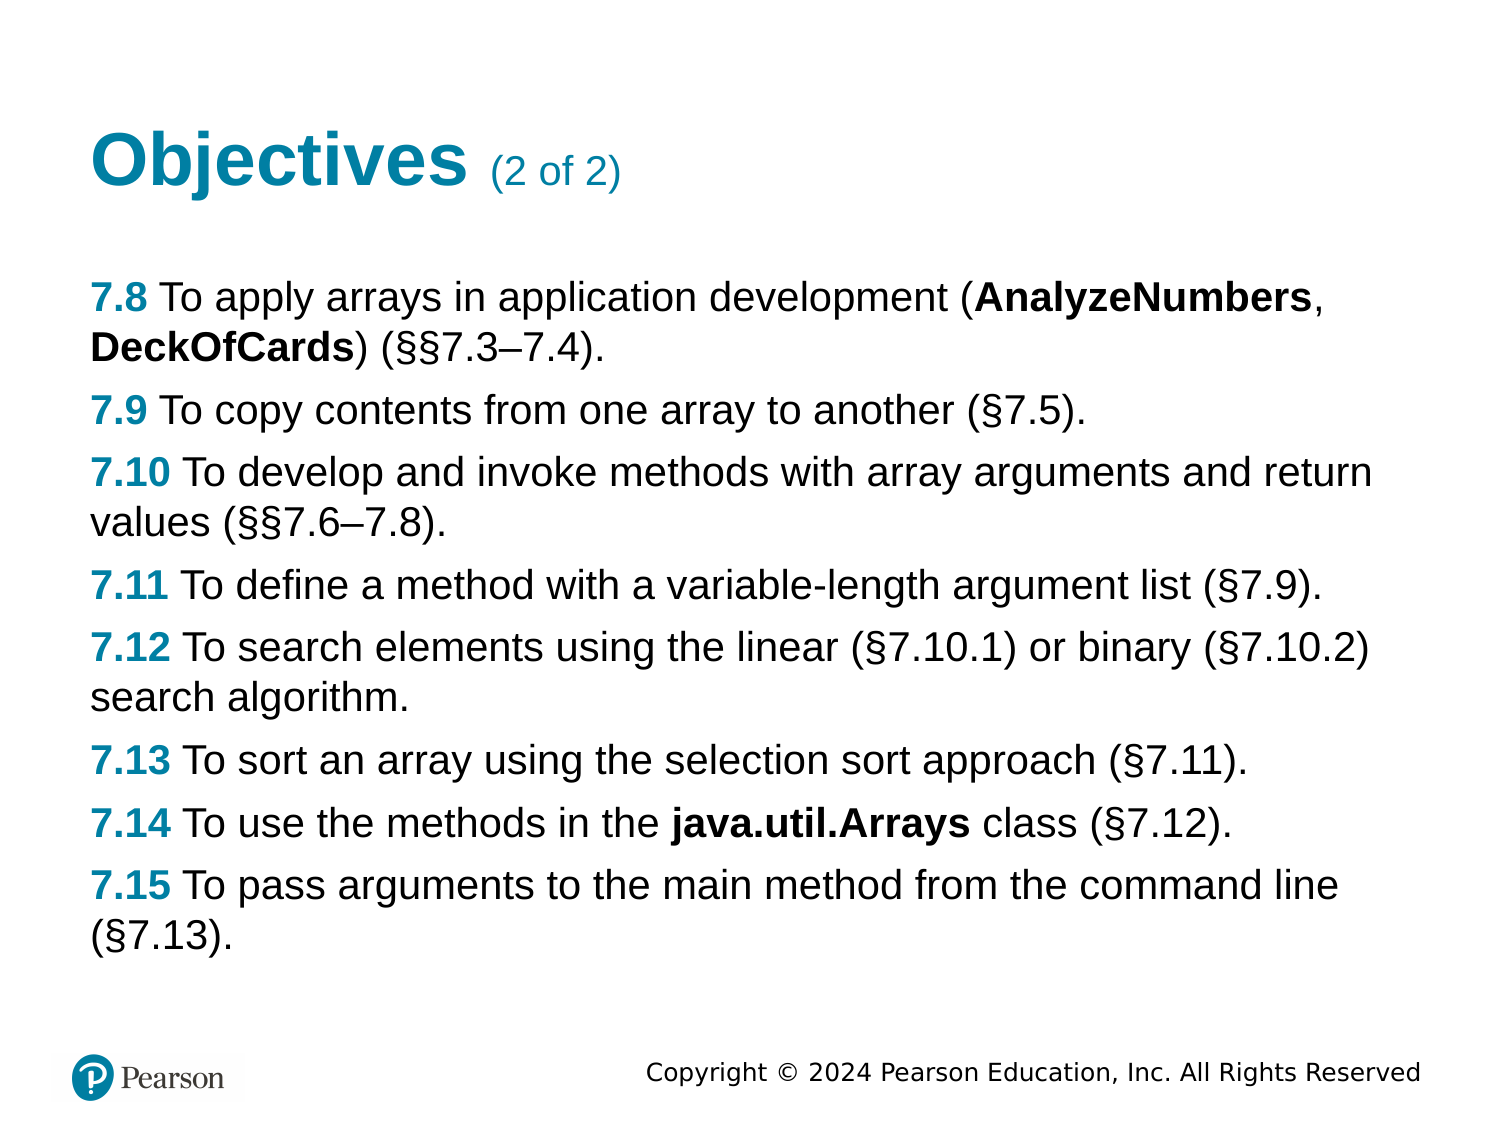

# Objectives (2 of 2)
7.8 To apply arrays in application development (AnalyzeNumbers, DeckOfCards) (§§7.3–7.4).
7.9 To copy contents from one array to another (§7.5).
7.10 To develop and invoke methods with array arguments and return values (§§7.6–7.8).
7.11 To define a method with a variable-length argument list (§7.9).
7.12 To search elements using the linear (§7.10.1) or binary (§7.10.2) search algorithm.
7.13 To sort an array using the selection sort approach (§7.11).
7.14 To use the methods in the java.util.Arrays class (§7.12).
7.15 To pass arguments to the main method from the command line (§7.13).